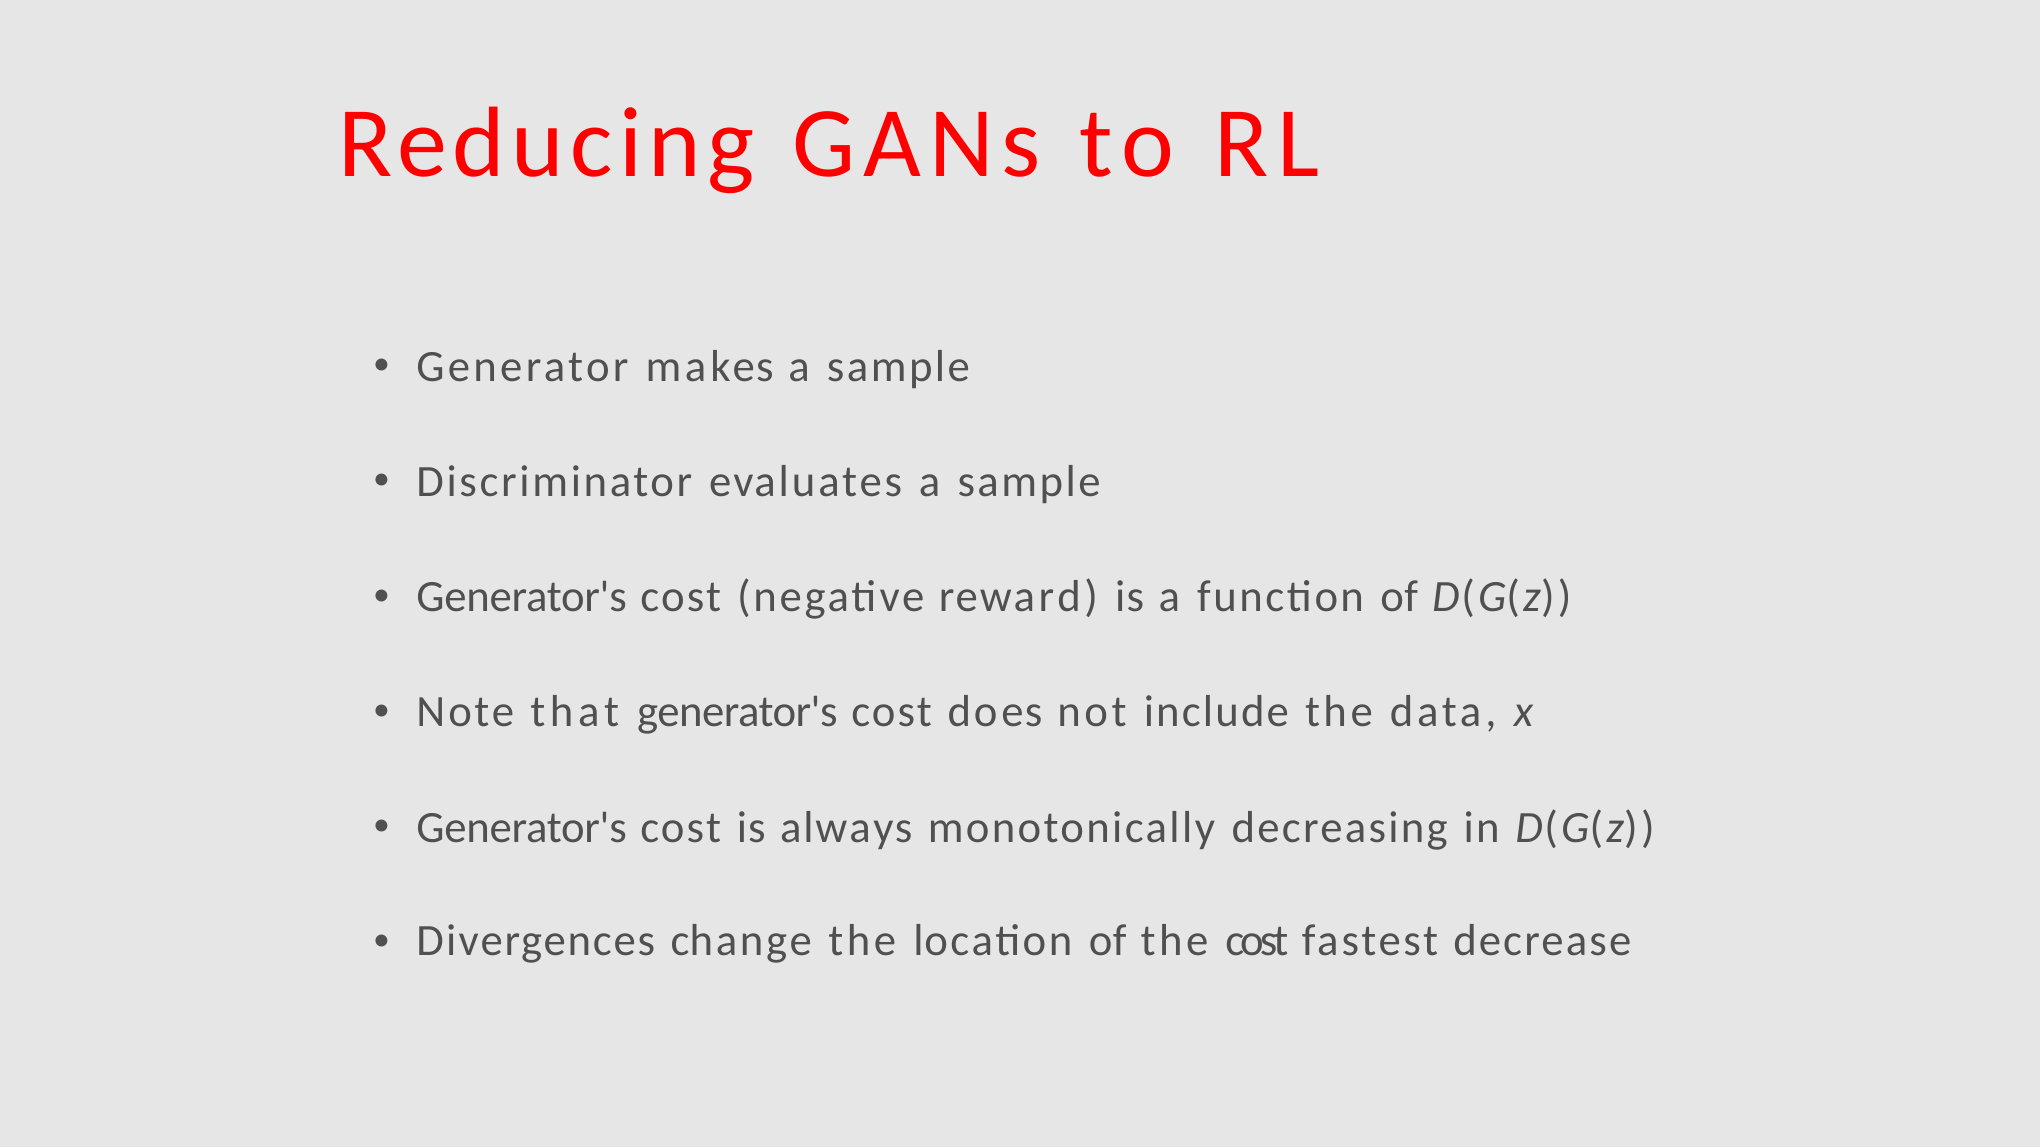

# Reducing GANs to RL
Generator makes a sample
•
Discriminator evaluates a sample
•
Generator's cost (negative reward) is a function of D(G(z))
•
Note that generator's cost does not include the data, x
•
Generator's cost is always monotonically decreasing in D(G(z))
•
Divergences change the location of the cost fastest decrease
•